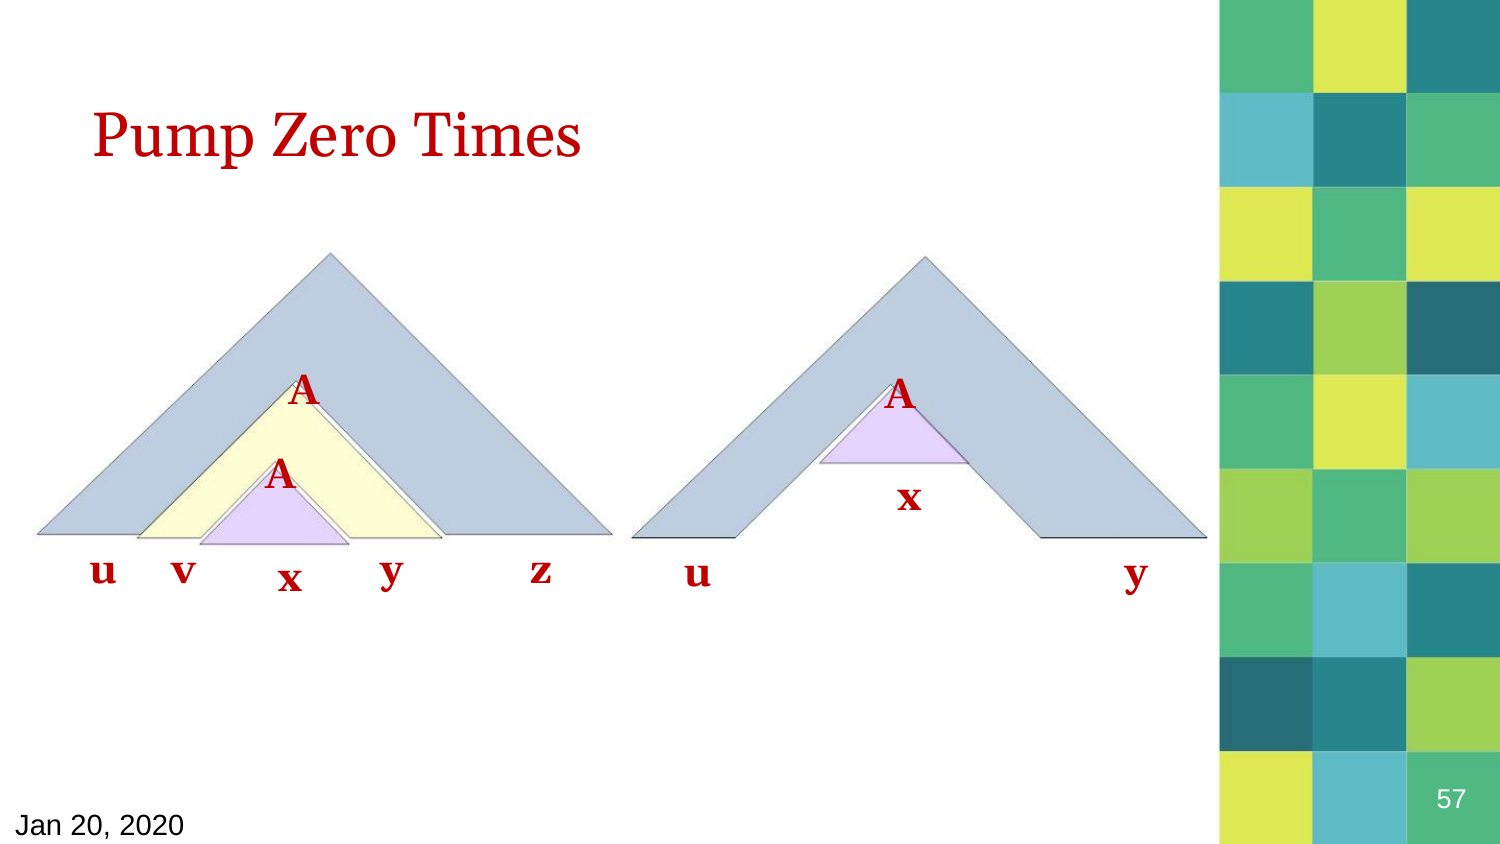

Pump Zero Times
A
A
A
x
u v
z
y
u
y
x
57
Jan 20, 2020
5/31/2021
Dr. Sandeep Rathor